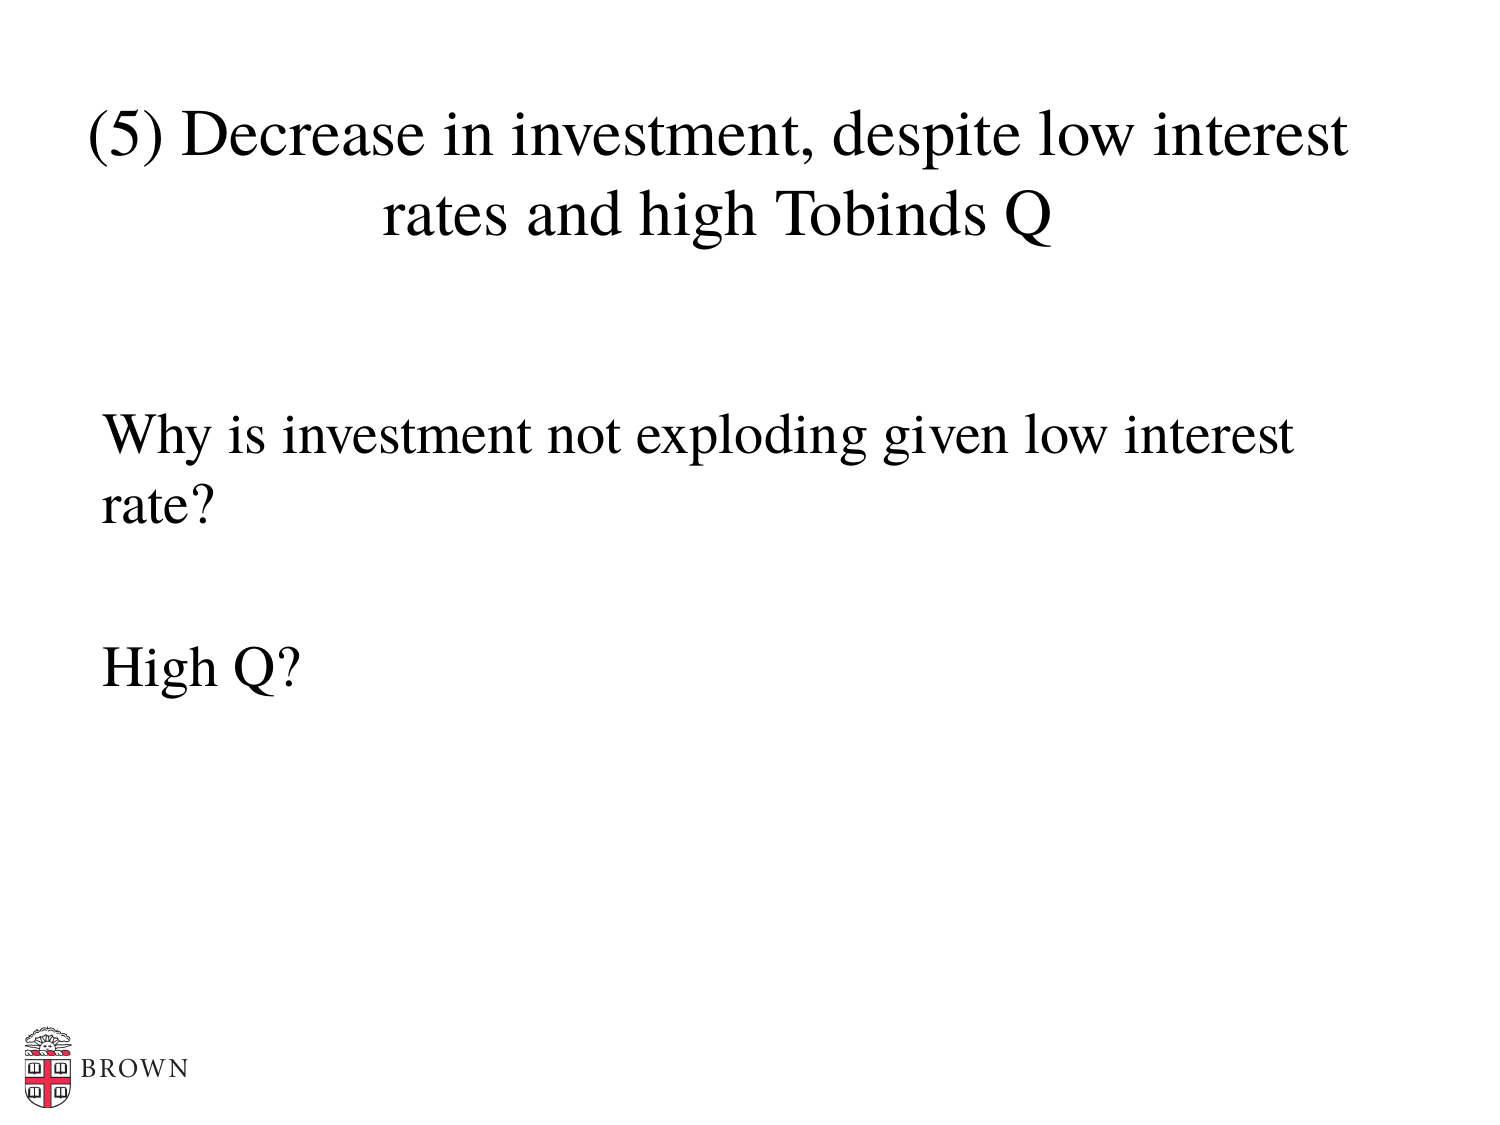

# (5) Decrease in investment, despite low interest rates and high Tobinds Q
Why is investment not exploding given low interest rate?

High Q?